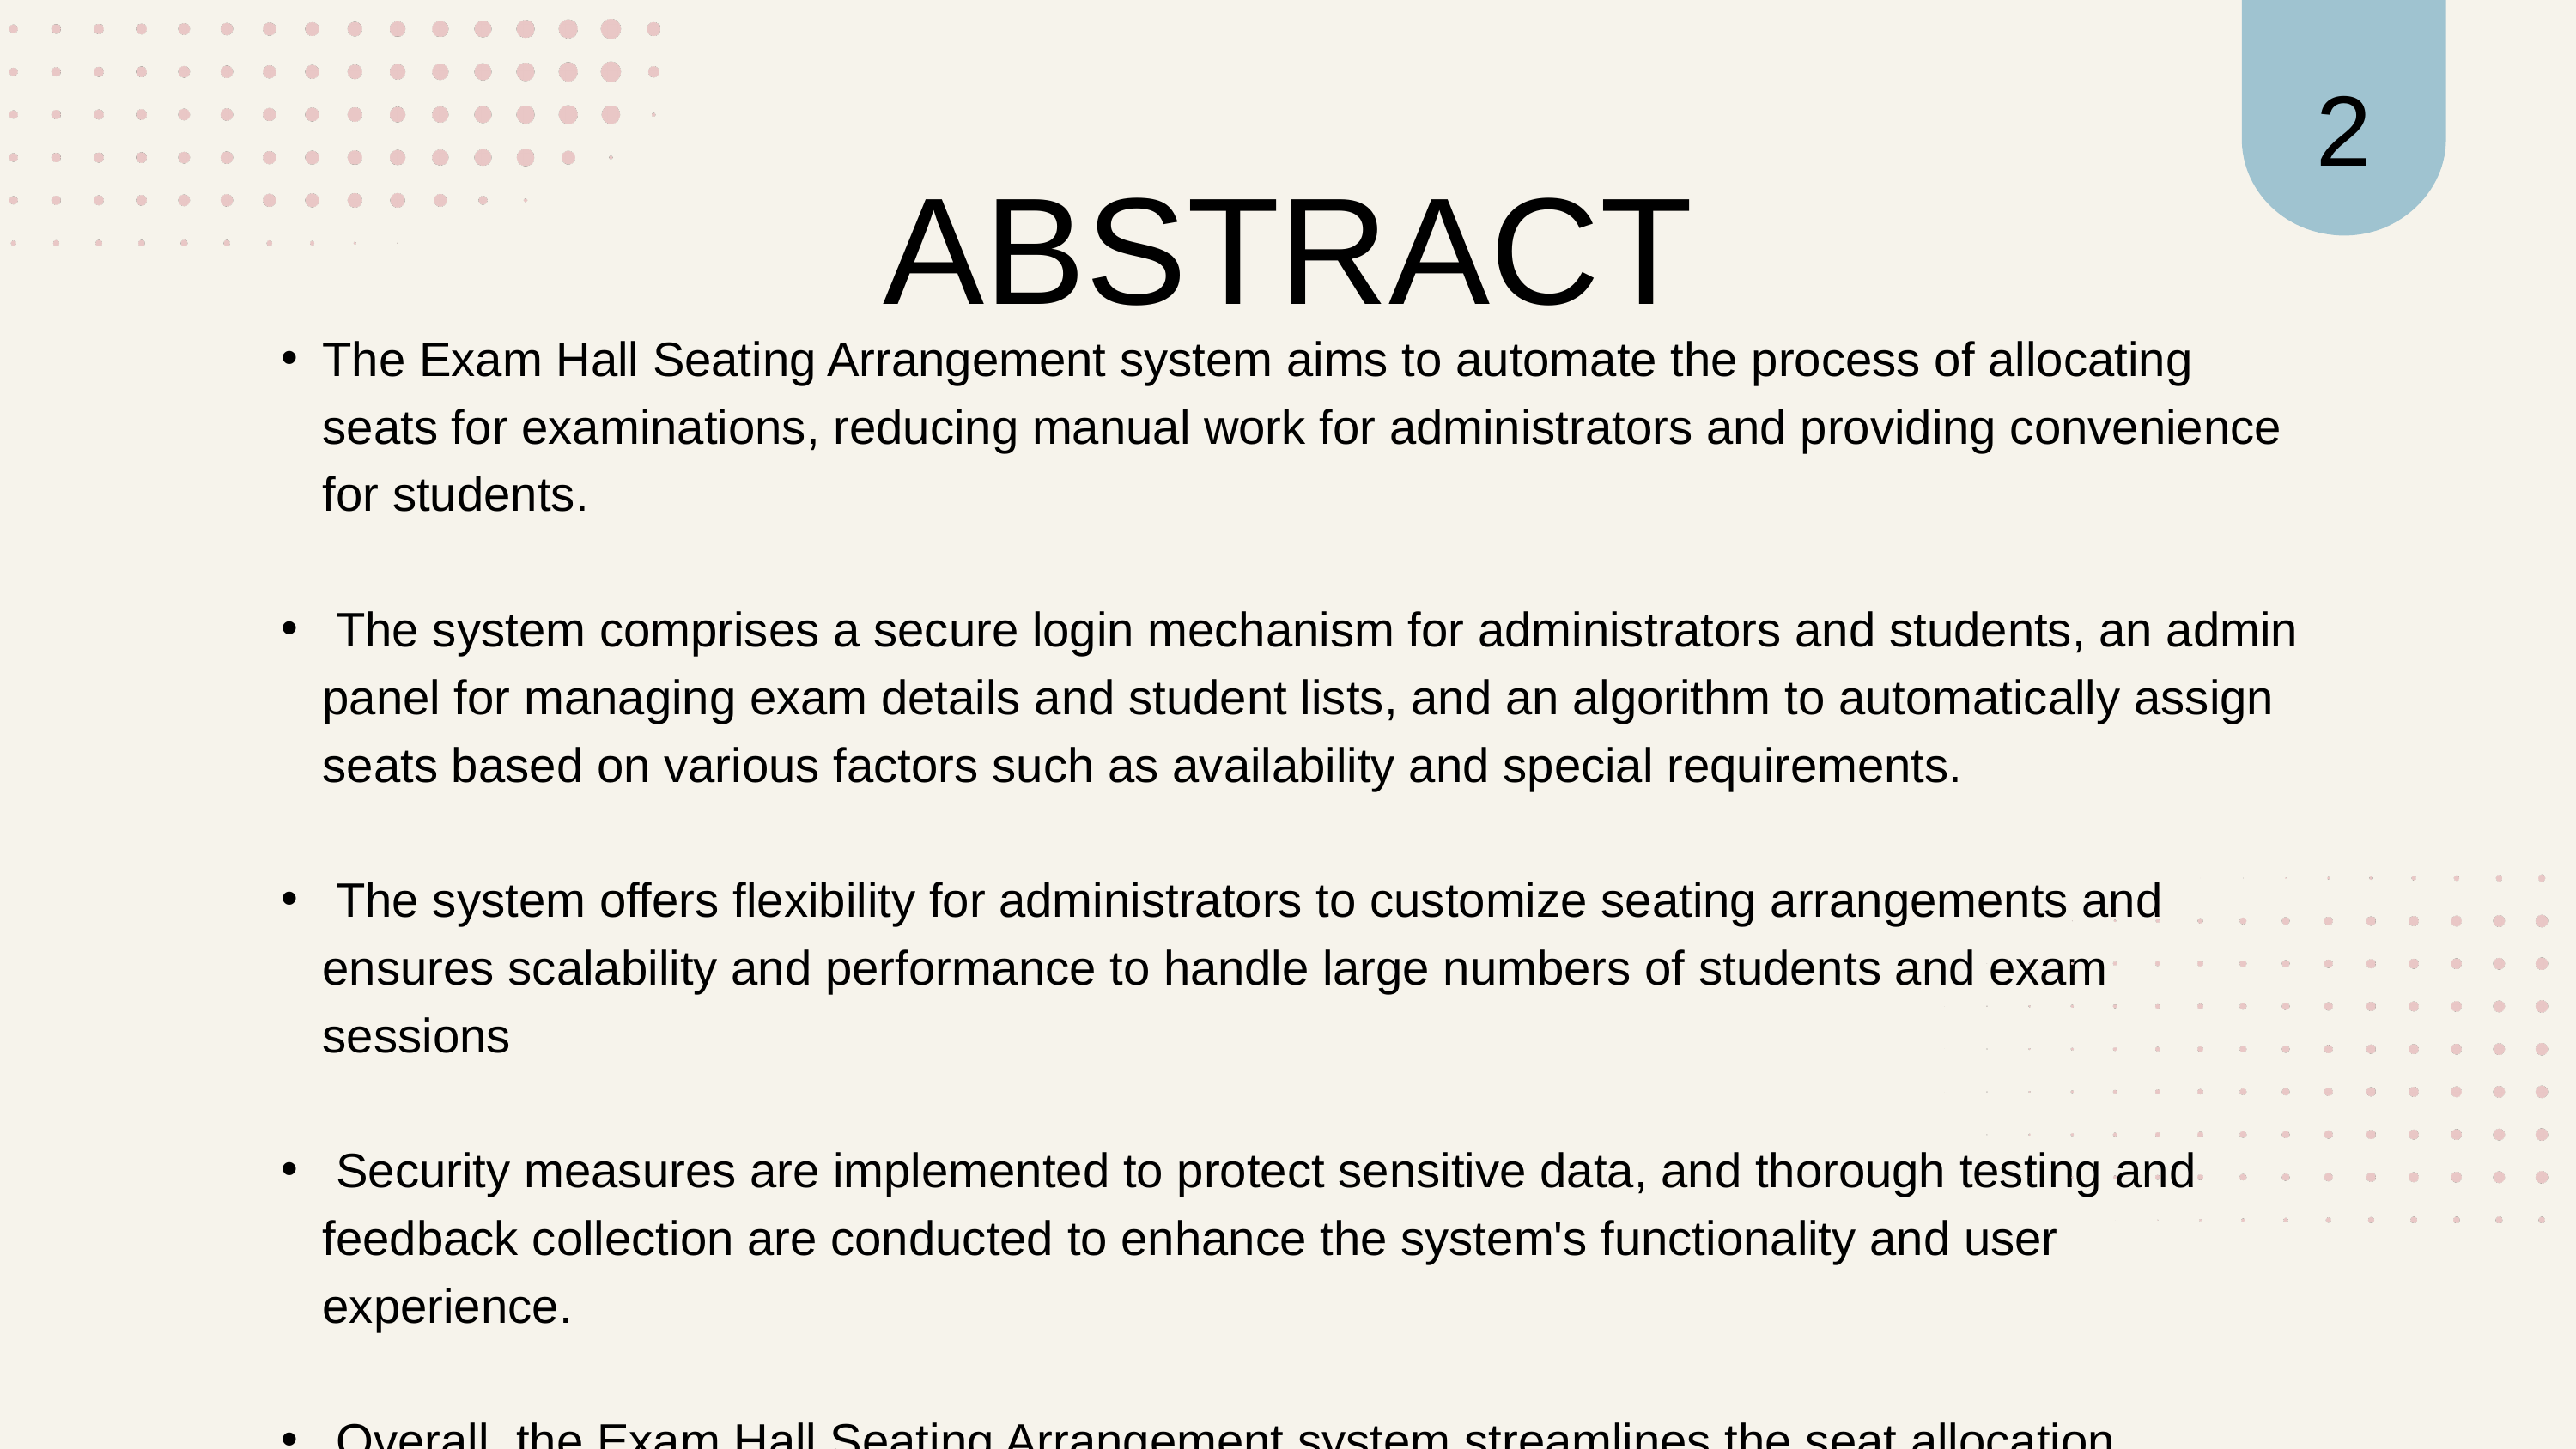

2

ABSTRACT
The Exam Hall Seating Arrangement system aims to automate the process of allocating seats for examinations, reducing manual work for administrators and providing convenience for students.

 The system comprises a secure login mechanism for administrators and students, an admin panel for managing exam details and student lists, and an algorithm to automatically assign seats based on various factors such as availability and special requirements.

 The system offers flexibility for administrators to customize seating arrangements and ensures scalability and performance to handle large numbers of students and exam sessions

 Security measures are implemented to protect sensitive data, and thorough testing and feedback collection are conducted to enhance the system's functionality and user experience.

 Overall, the Exam Hall Seating Arrangement system streamlines the seat allocation process, improving efficiency and convenience for all stakeholders involved in the examination process.